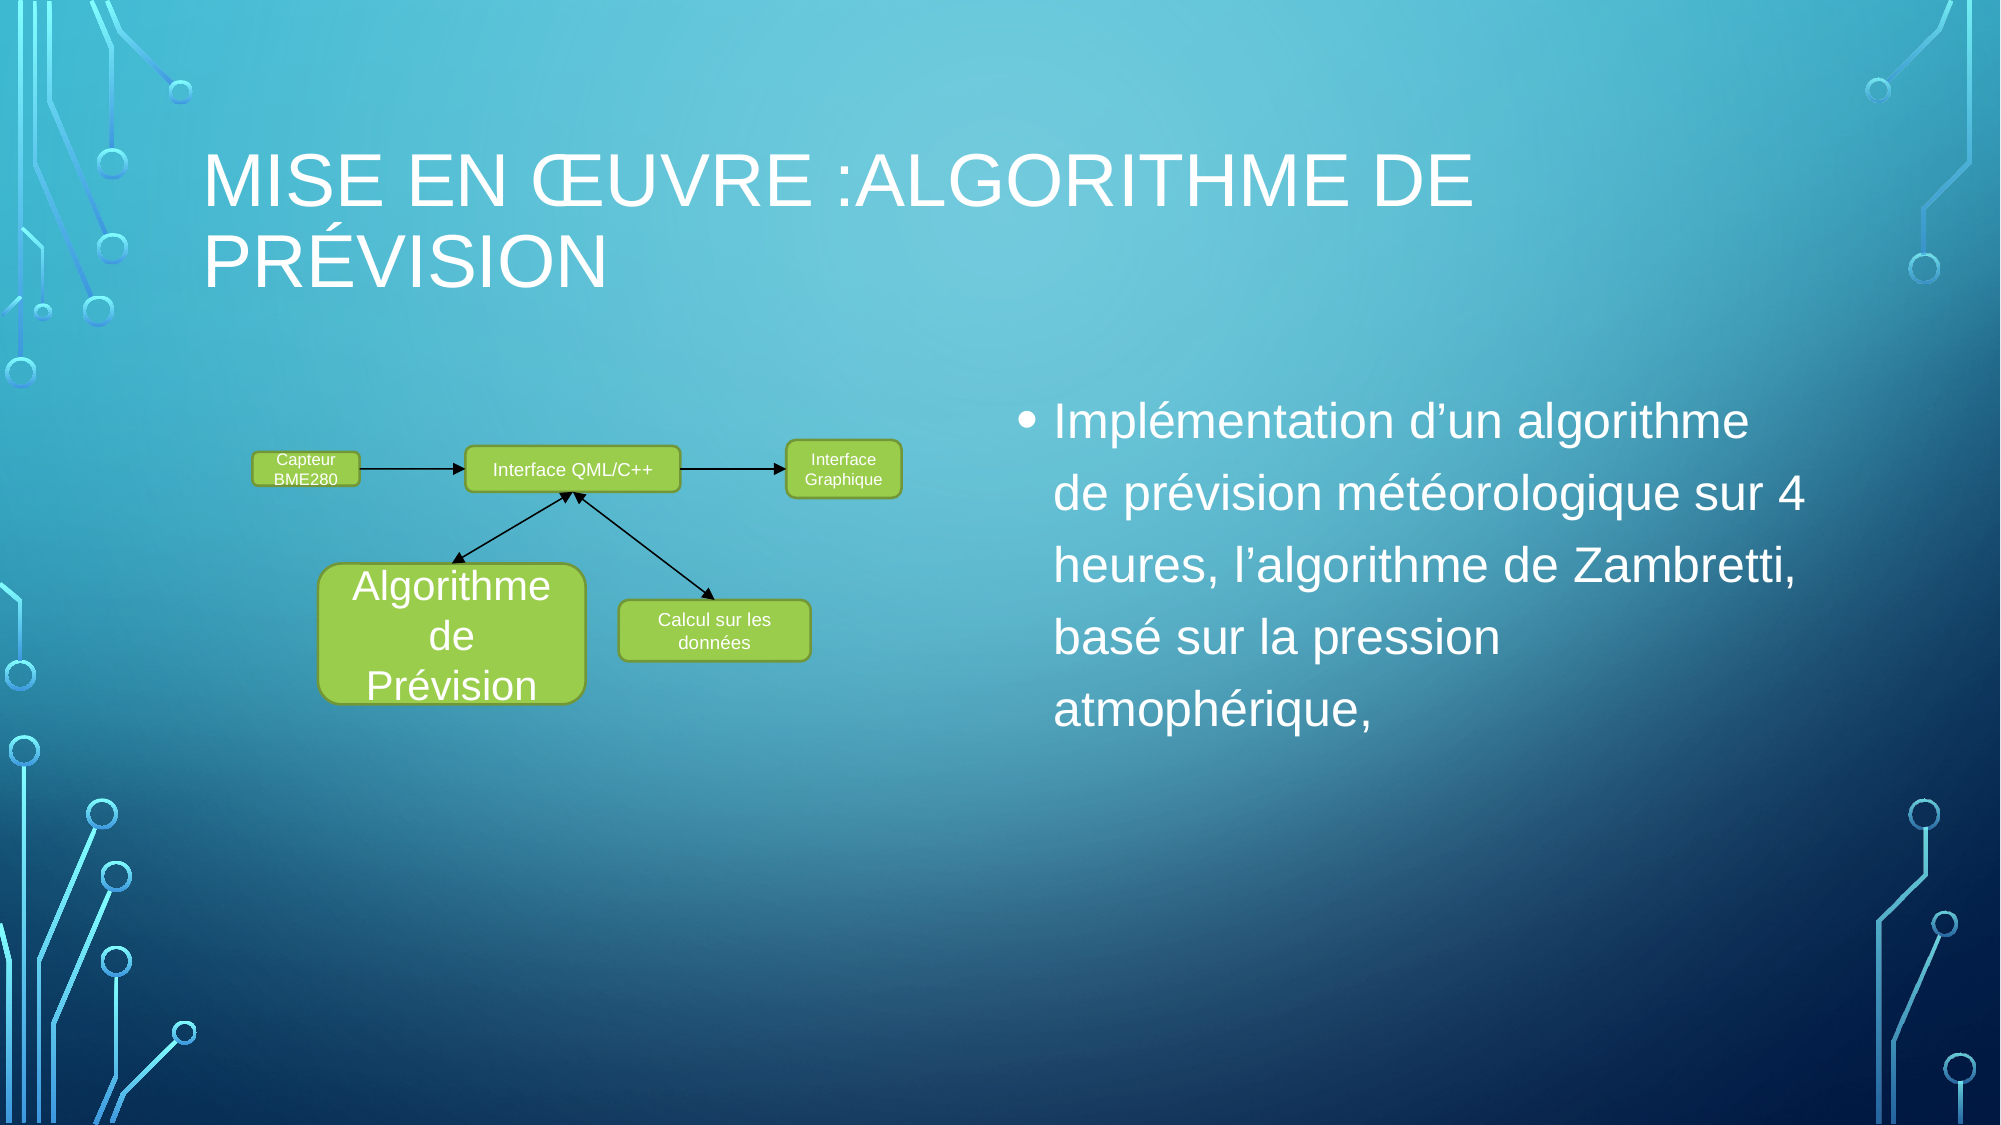

# Mise en œuvre :Algorithme de prévision
Implémentation d’un algorithme de prévision météorologique sur 4 heures, l’algorithme de Zambretti, basé sur la pression atmophérique,
Interface Graphique
Interface QML/C++
Capteur BME280
Algorithme de Prévision
Calcul sur les données